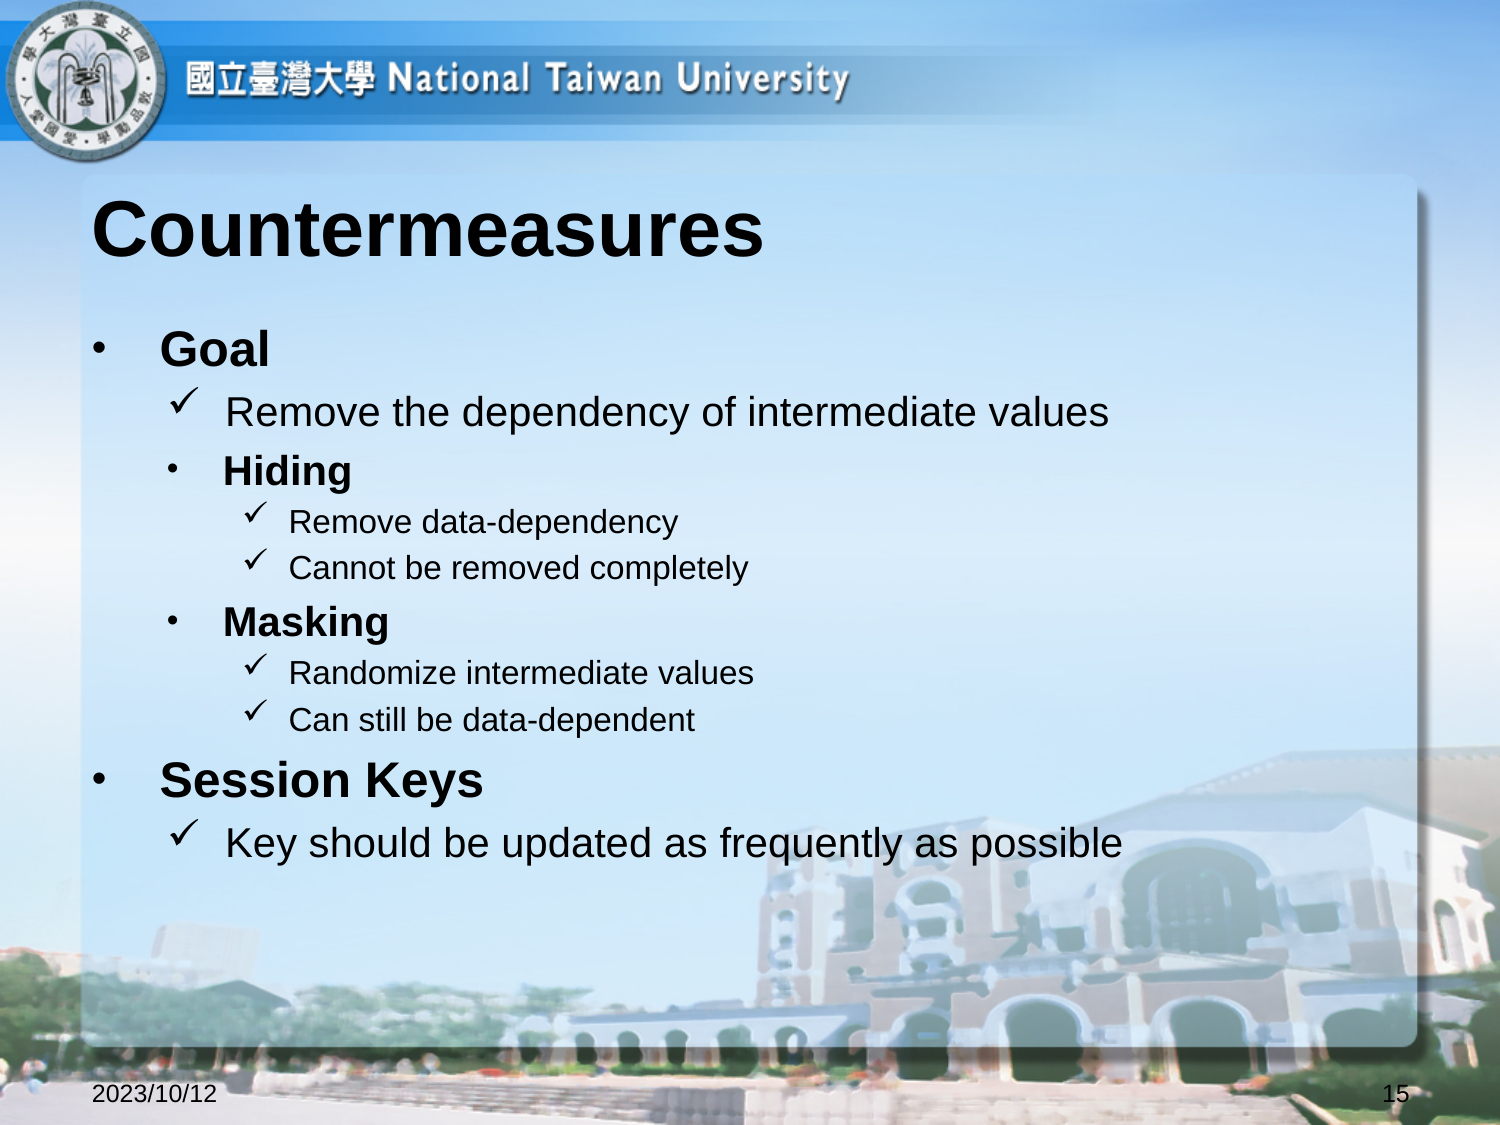

# Countermeasures
 Goal
 Remove the dependency of intermediate values
 Hiding
 Remove data-dependency
 Cannot be removed completely
 Masking
 Randomize intermediate values
 Can still be data-dependent
 Session Keys
 Key should be updated as frequently as possible
2023/10/12
15